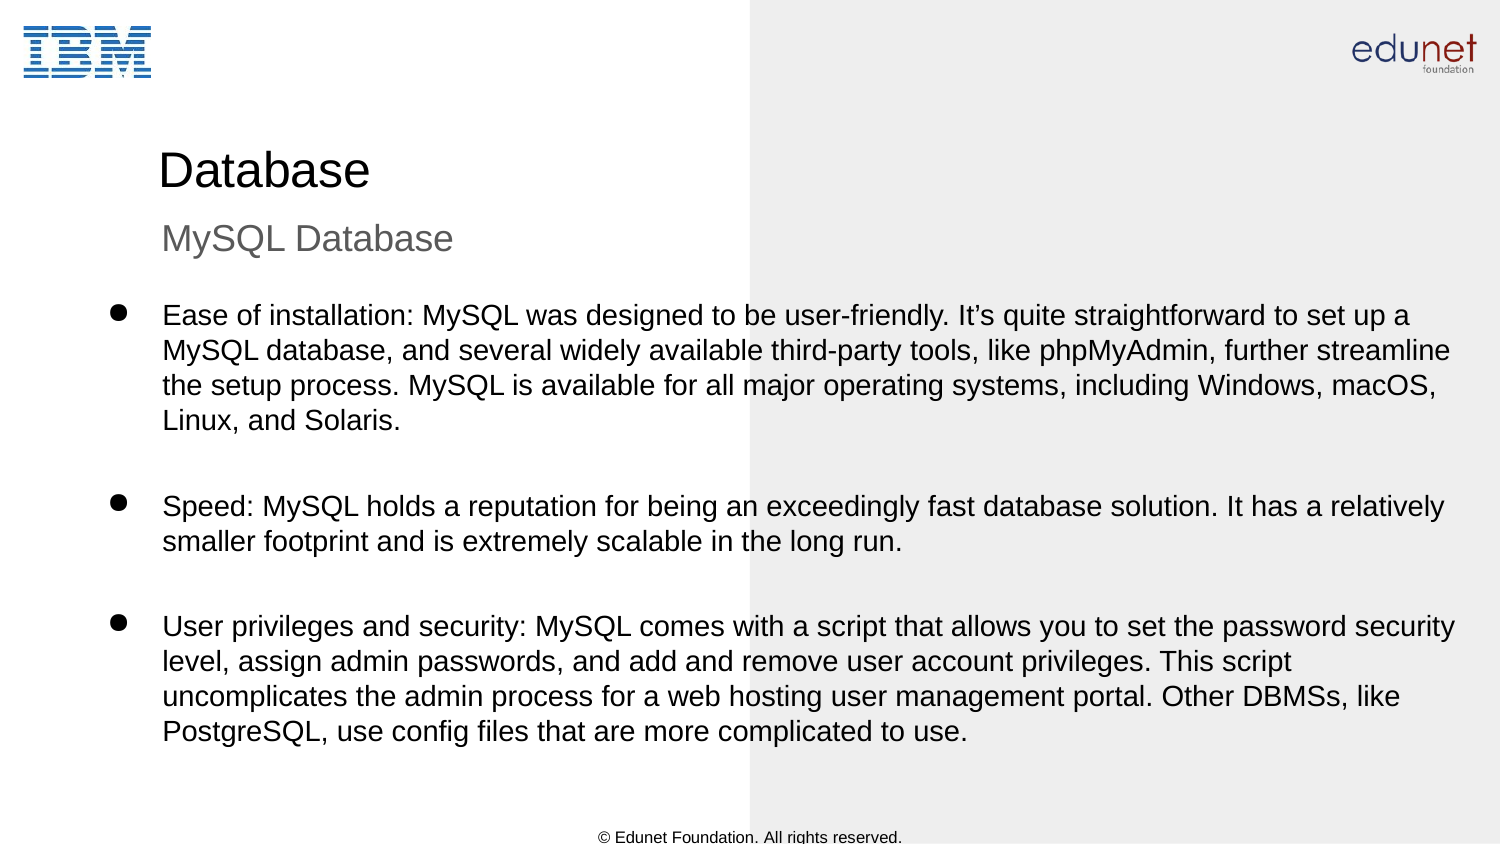

# Database
MySQL Database
Ease of installation: MySQL was designed to be user-friendly. It’s quite straightforward to set up a MySQL database, and several widely available third-party tools, like phpMyAdmin, further streamline the setup process. MySQL is available for all major operating systems, including Windows, macOS, Linux, and Solaris.

Speed: MySQL holds a reputation for being an exceedingly fast database solution. It has a relatively smaller footprint and is extremely scalable in the long run.

User privileges and security: MySQL comes with a script that allows you to set the password security level, assign admin passwords, and add and remove user account privileges. This script uncomplicates the admin process for a web hosting user management portal. Other DBMSs, like PostgreSQL, use config files that are more complicated to use.
© Edunet Foundation. All rights reserved.